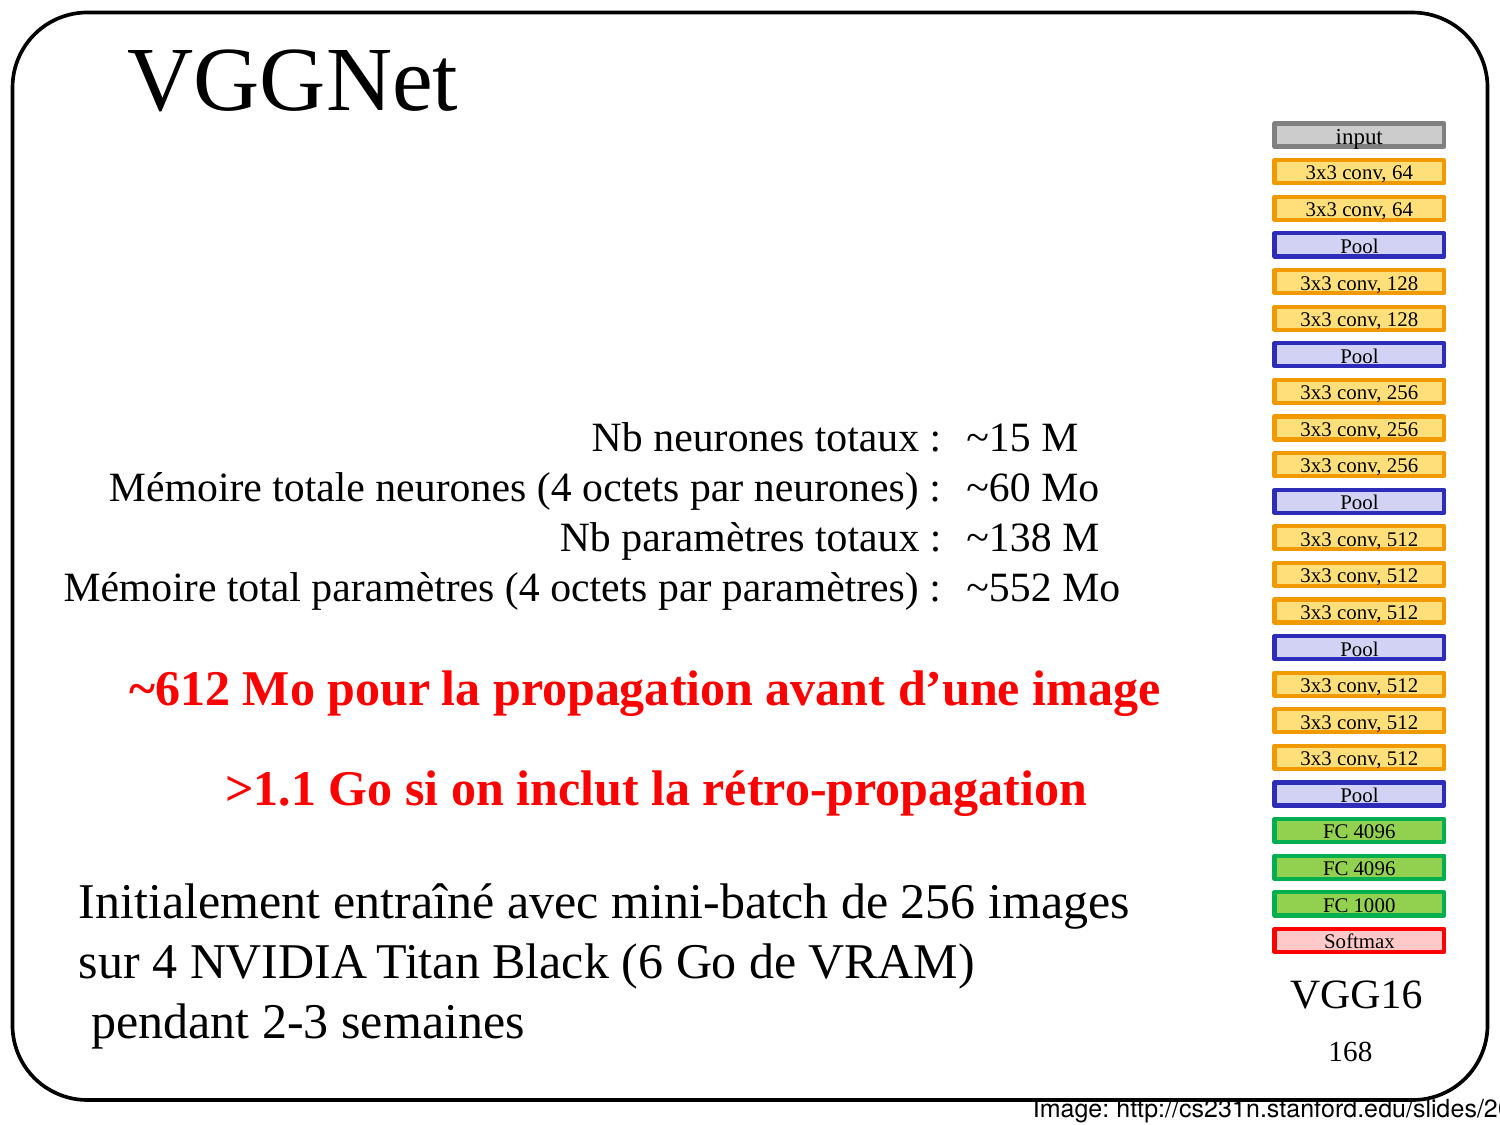

# VGGNet
input
3x3 conv, 64
3x3 conv, 64
Pool
3x3 conv, 128
3x3 conv, 128
Pool
3x3 conv, 256
Nb neurones totaux :
Mémoire totale neurones (4 octets par neurones) :
Nb paramètres totaux :
 Mémoire total paramètres (4 octets par paramètres) :
~15 M
~60 Mo
~138 M
~552 Mo
3x3 conv, 256
3x3 conv, 256
Pool
3x3 conv, 512
3x3 conv, 512
3x3 conv, 512
Pool
~612 Mo pour la propagation avant d’une image
3x3 conv, 512
3x3 conv, 512
3x3 conv, 512
>1.1 Go si on inclut la rétro-propagation
Pool
FC 4096
FC 4096
Initialement entraîné avec mini-batch de 256 images sur 4 NVIDIA Titan Black (6 Go de VRAM)   pendant 2-3 semaines

FC 1000
Softmax
VGG16
168
Image: http://cs231n.stanford.edu/slides/2018